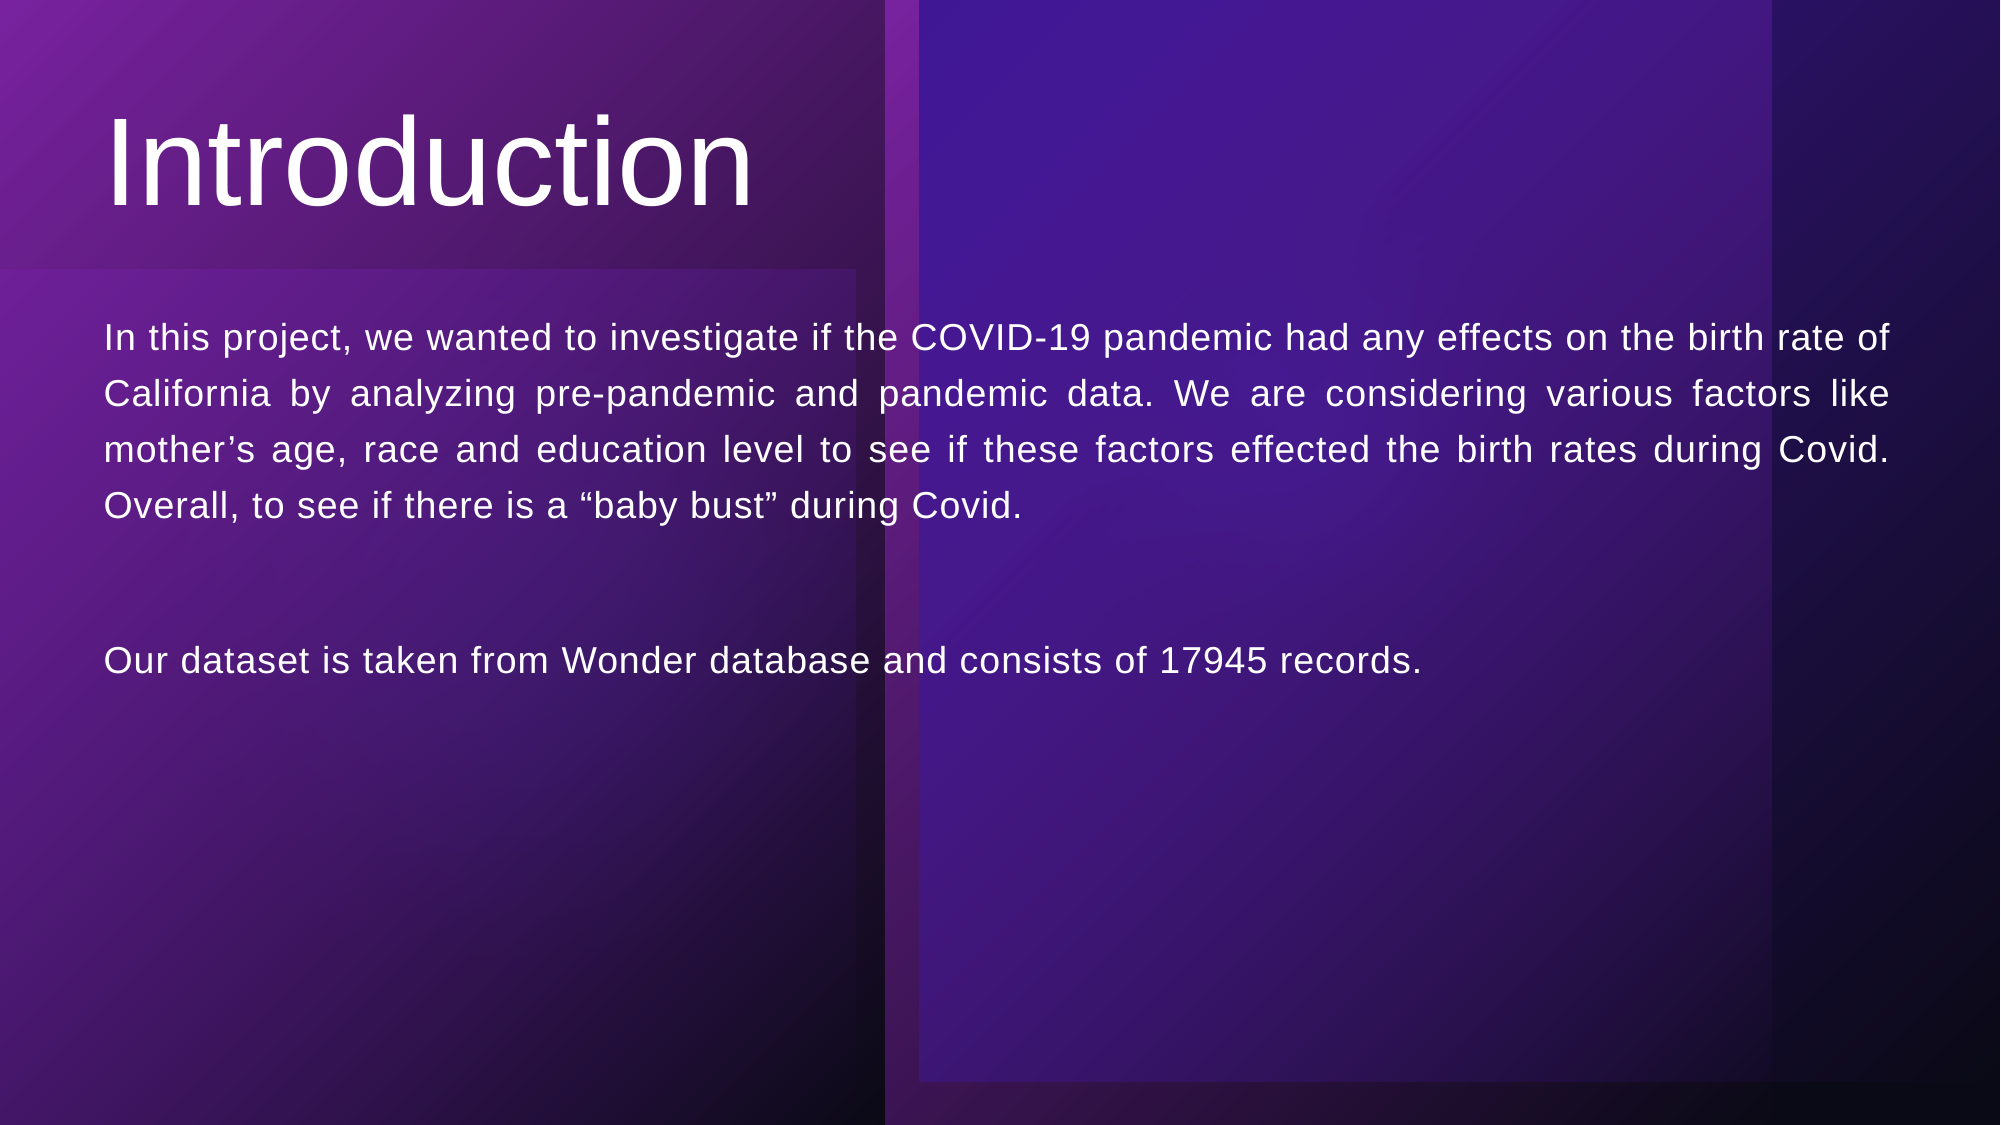

# Introduction
In this project, we wanted to investigate if the COVID-19 pandemic had any effects on the birth rate of California by analyzing pre-pandemic and pandemic data. We are considering various factors like mother’s age, race and education level to see if these factors effected the birth rates during Covid. Overall, to see if there is a “baby bust” during Covid.

Our dataset is taken from Wonder database and consists of 17945 records.